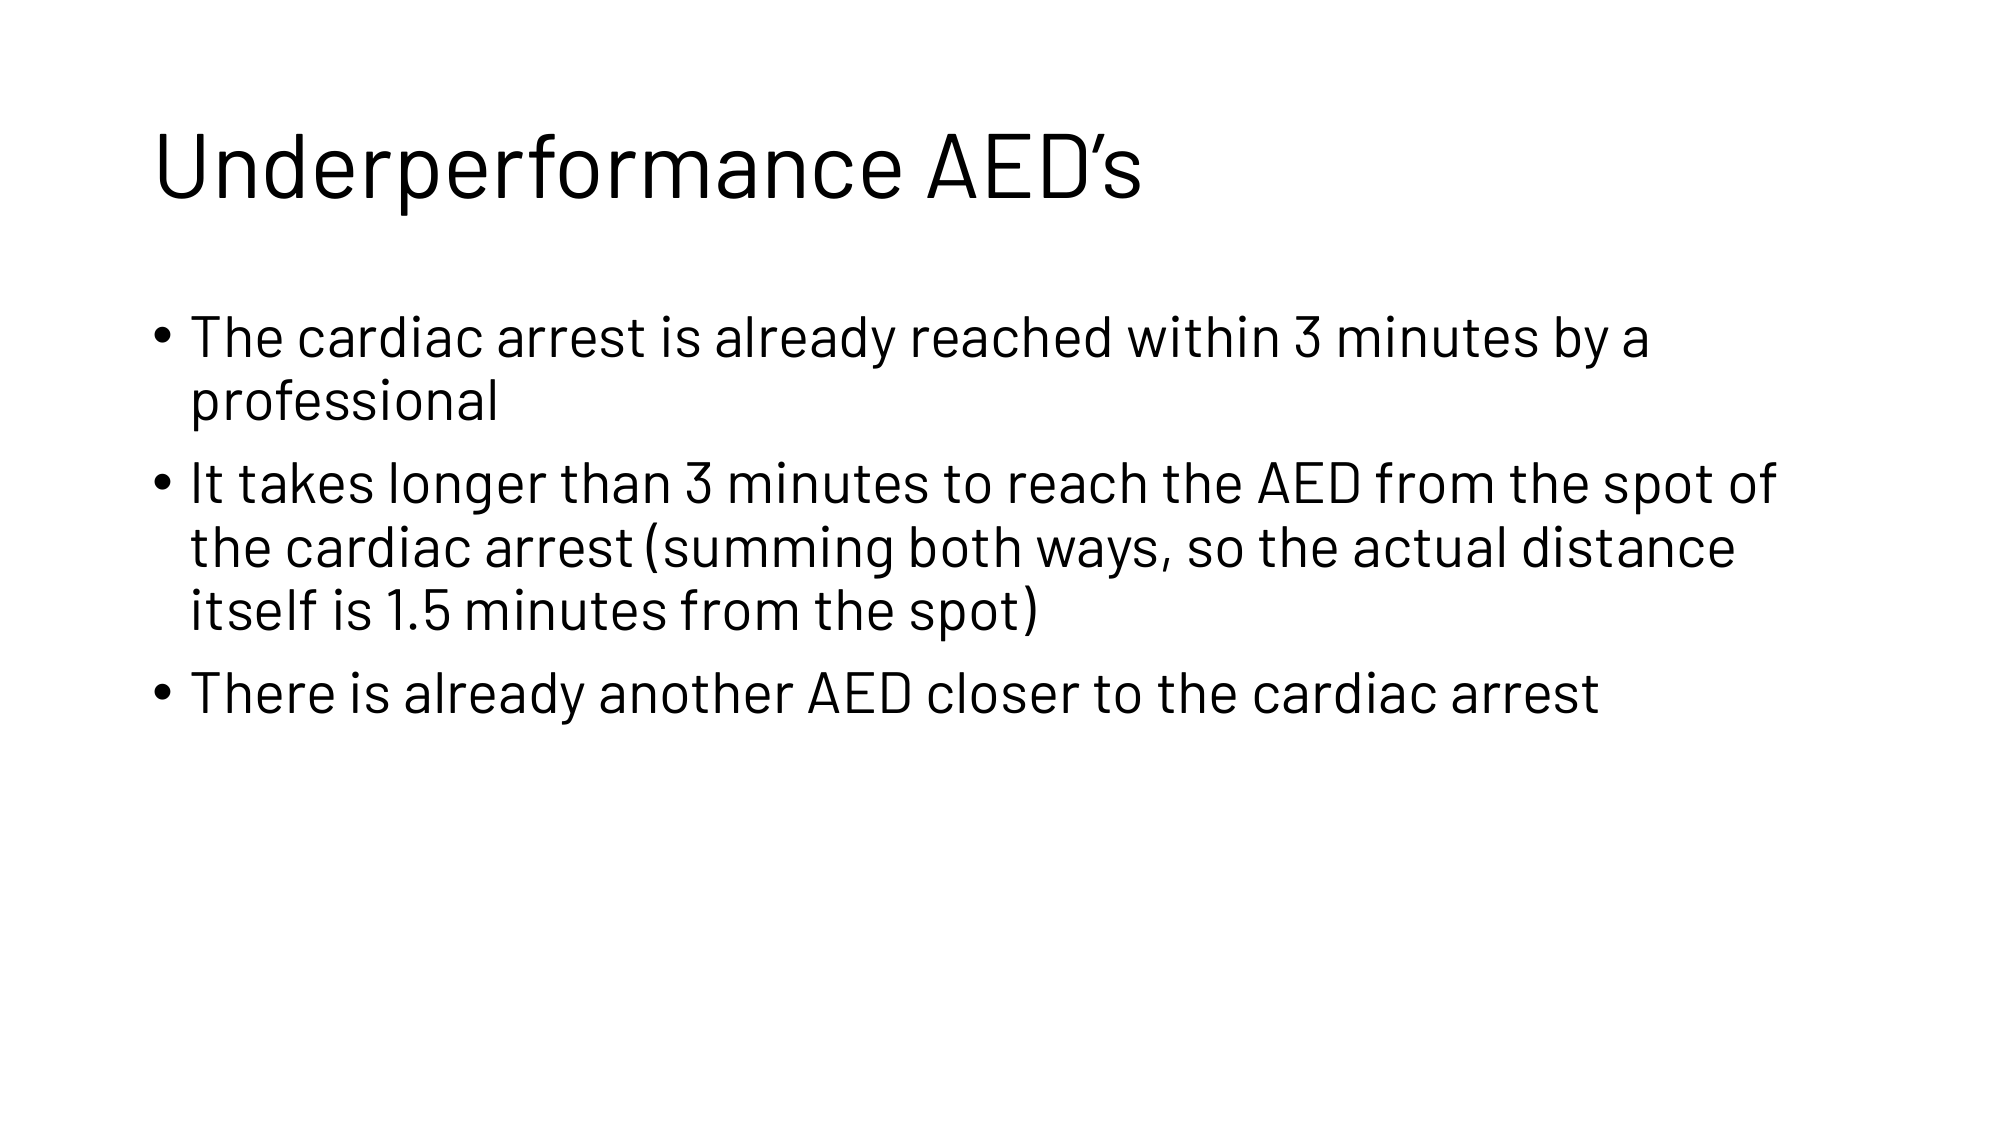

# Underperformance AED’s
The cardiac arrest is already reached within 3 minutes by a professional
It takes longer than 3 minutes to reach the AED from the spot of the cardiac arrest (summing both ways, so the actual distance itself is 1.5 minutes from the spot)
There is already another AED closer to the cardiac arrest